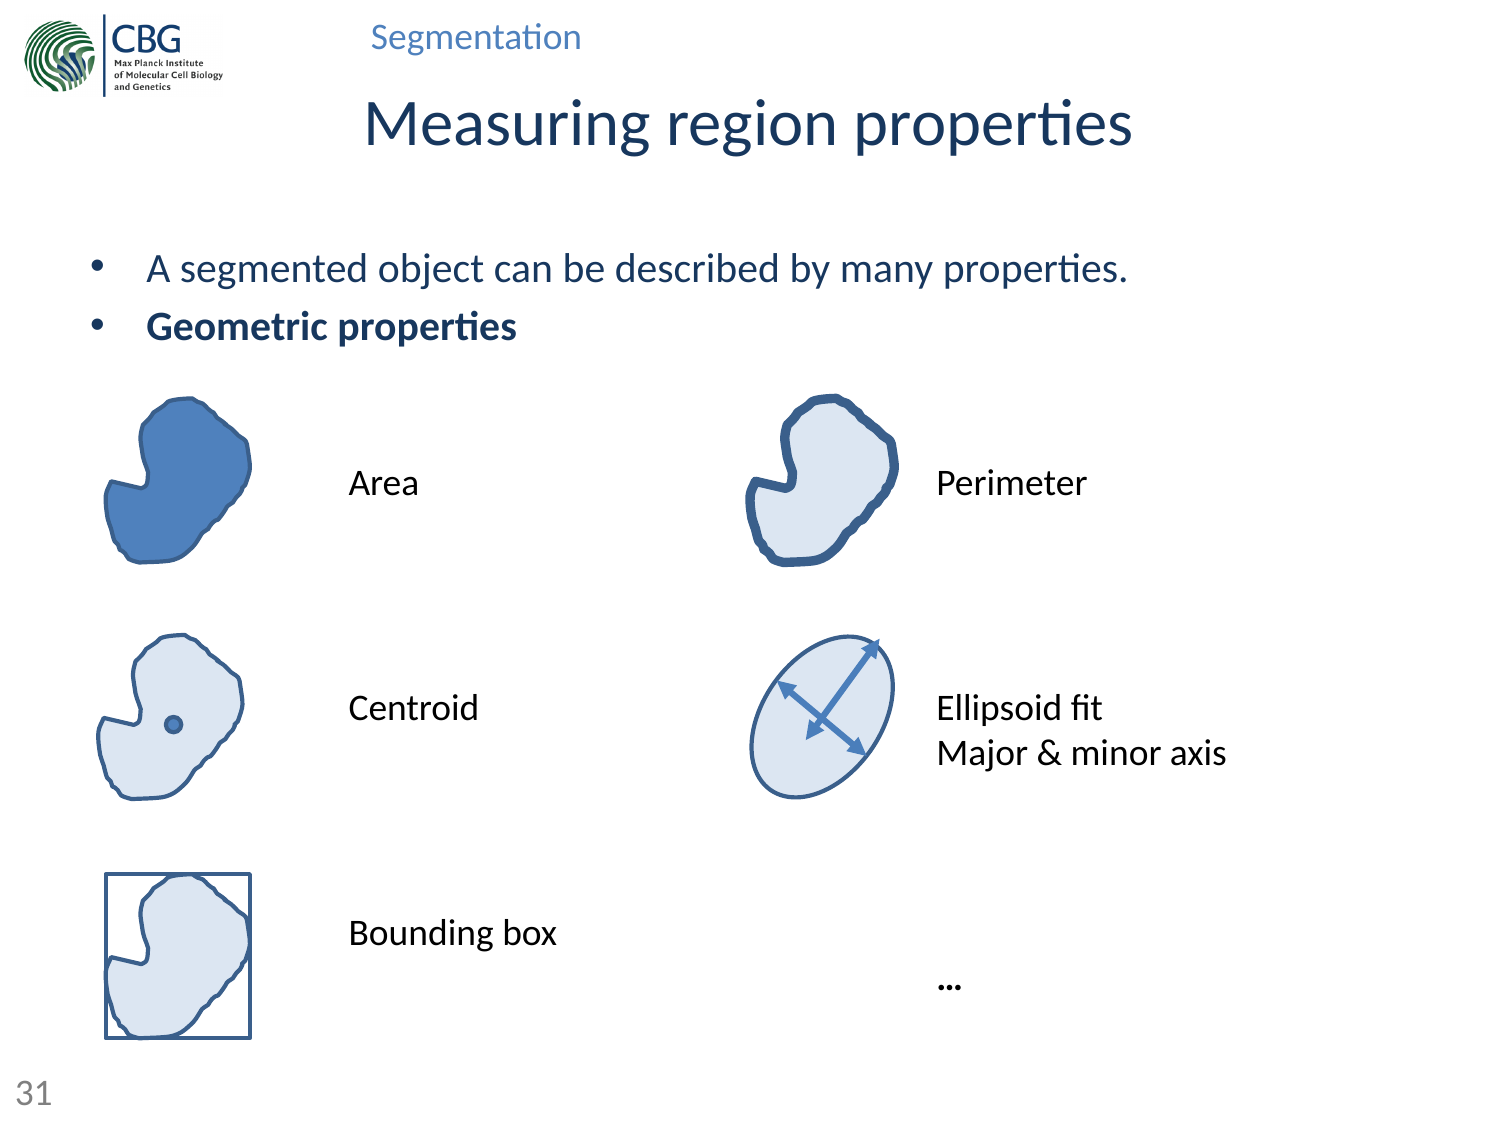

# Measuring region properties
A segmented object can be described by many properties.
Geometric properties

Area

Centroid

Bounding box
Perimeter

Ellipsoid fit
Major & minor axis

…